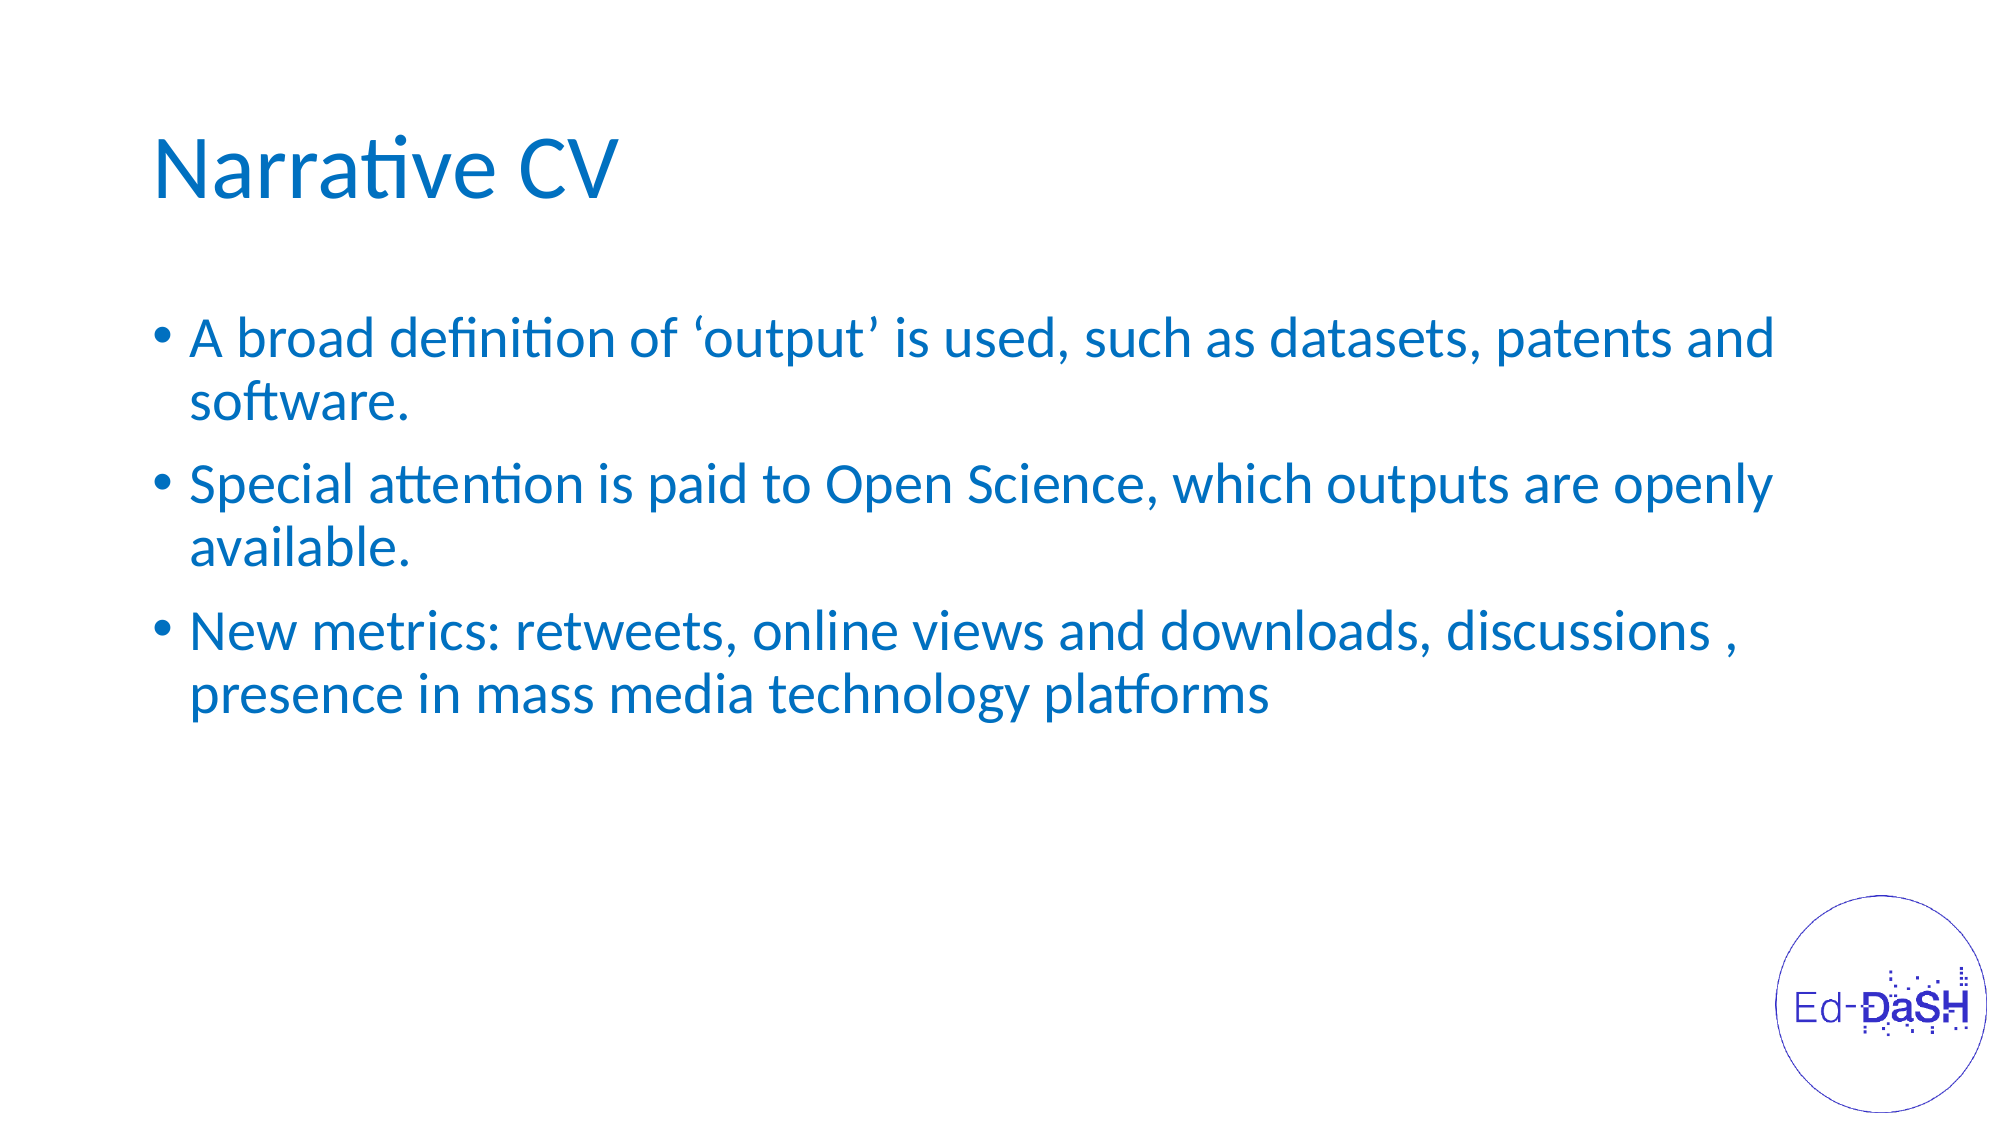

# Narrative CV
A broad definition of ‘output’ is used, such as datasets, patents and software.
Special attention is paid to Open Science, which outputs are openly available.
New metrics: retweets, online views and downloads, discussions , presence in mass media technology platforms